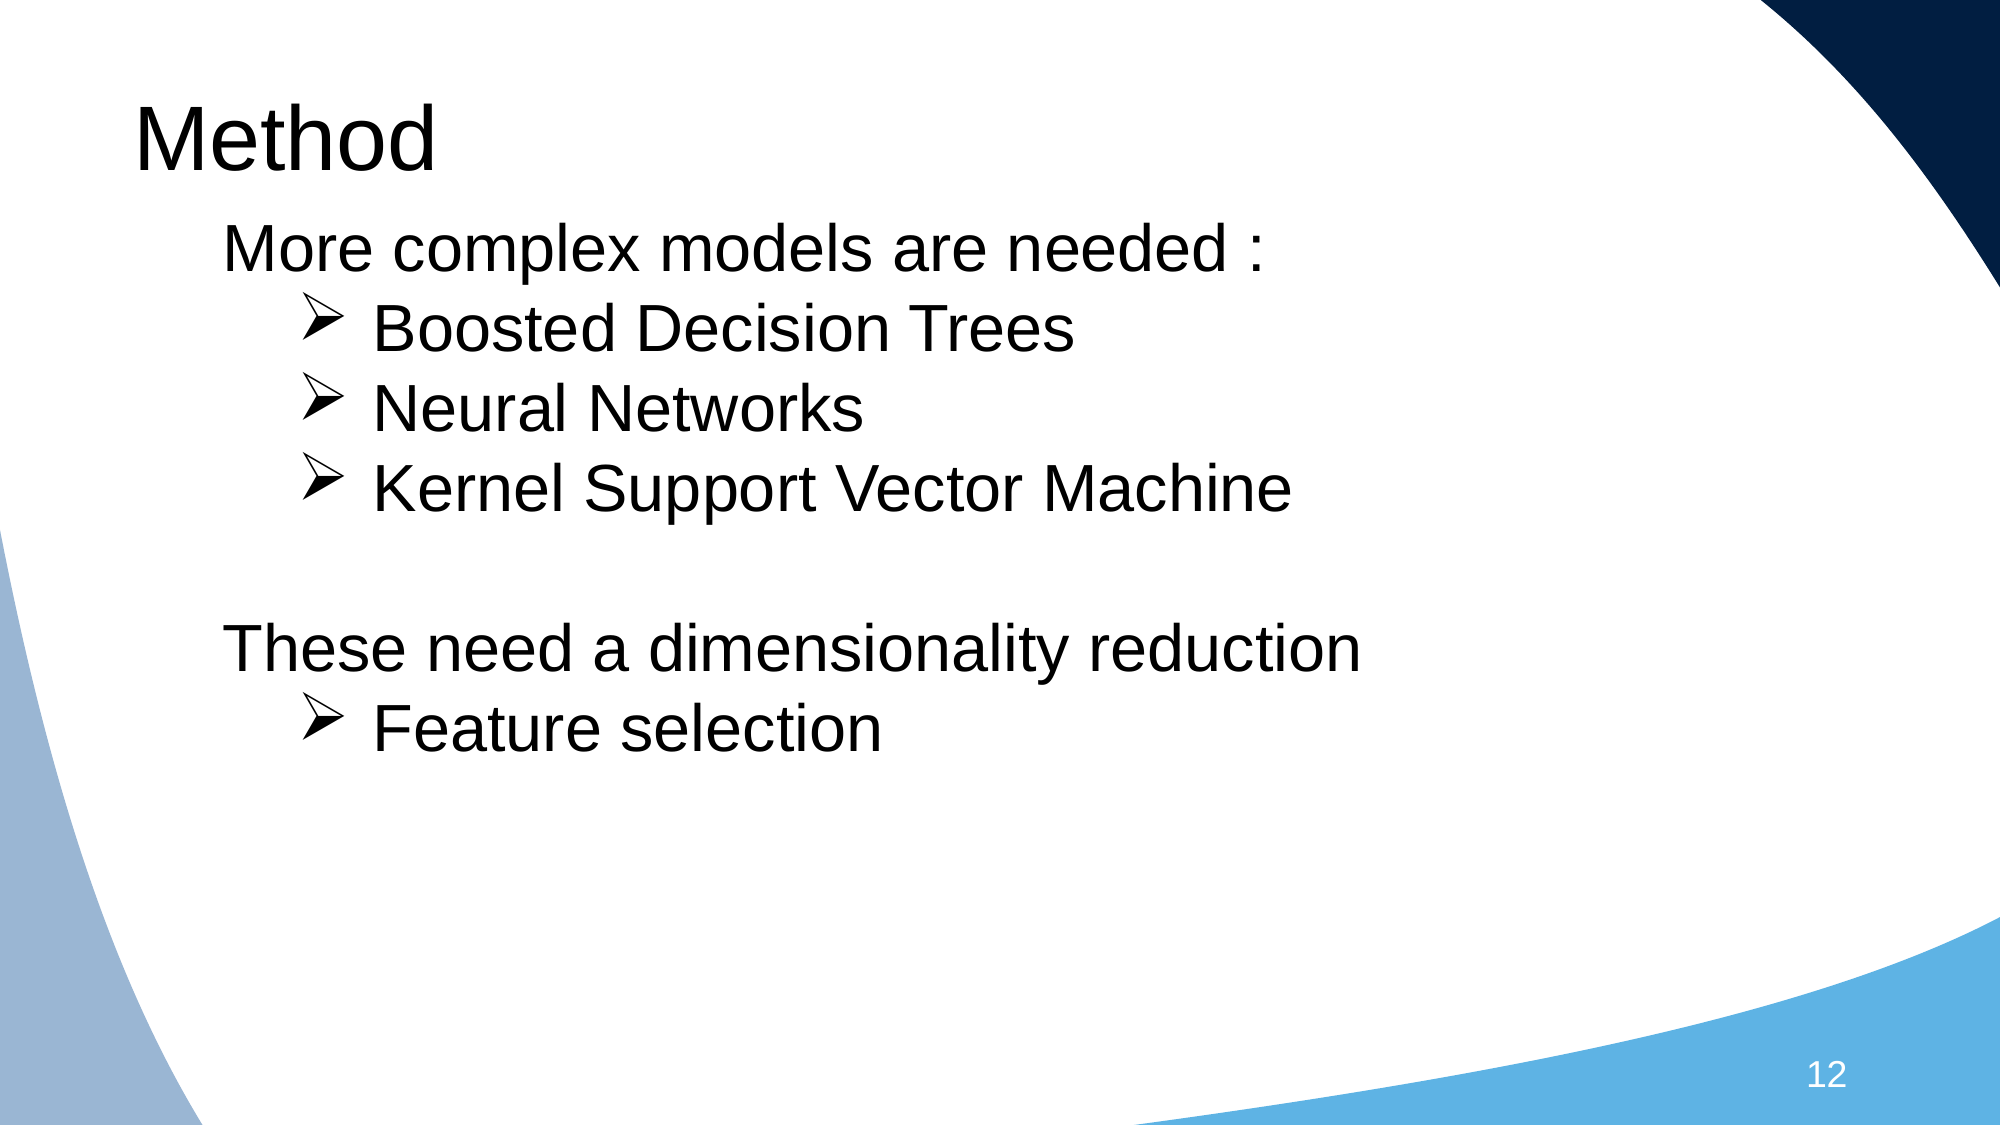

Method
More complex models are needed :
Boosted Decision Trees
Neural Networks
Kernel Support Vector Machine

These need a dimensionality reduction
Feature selection
12